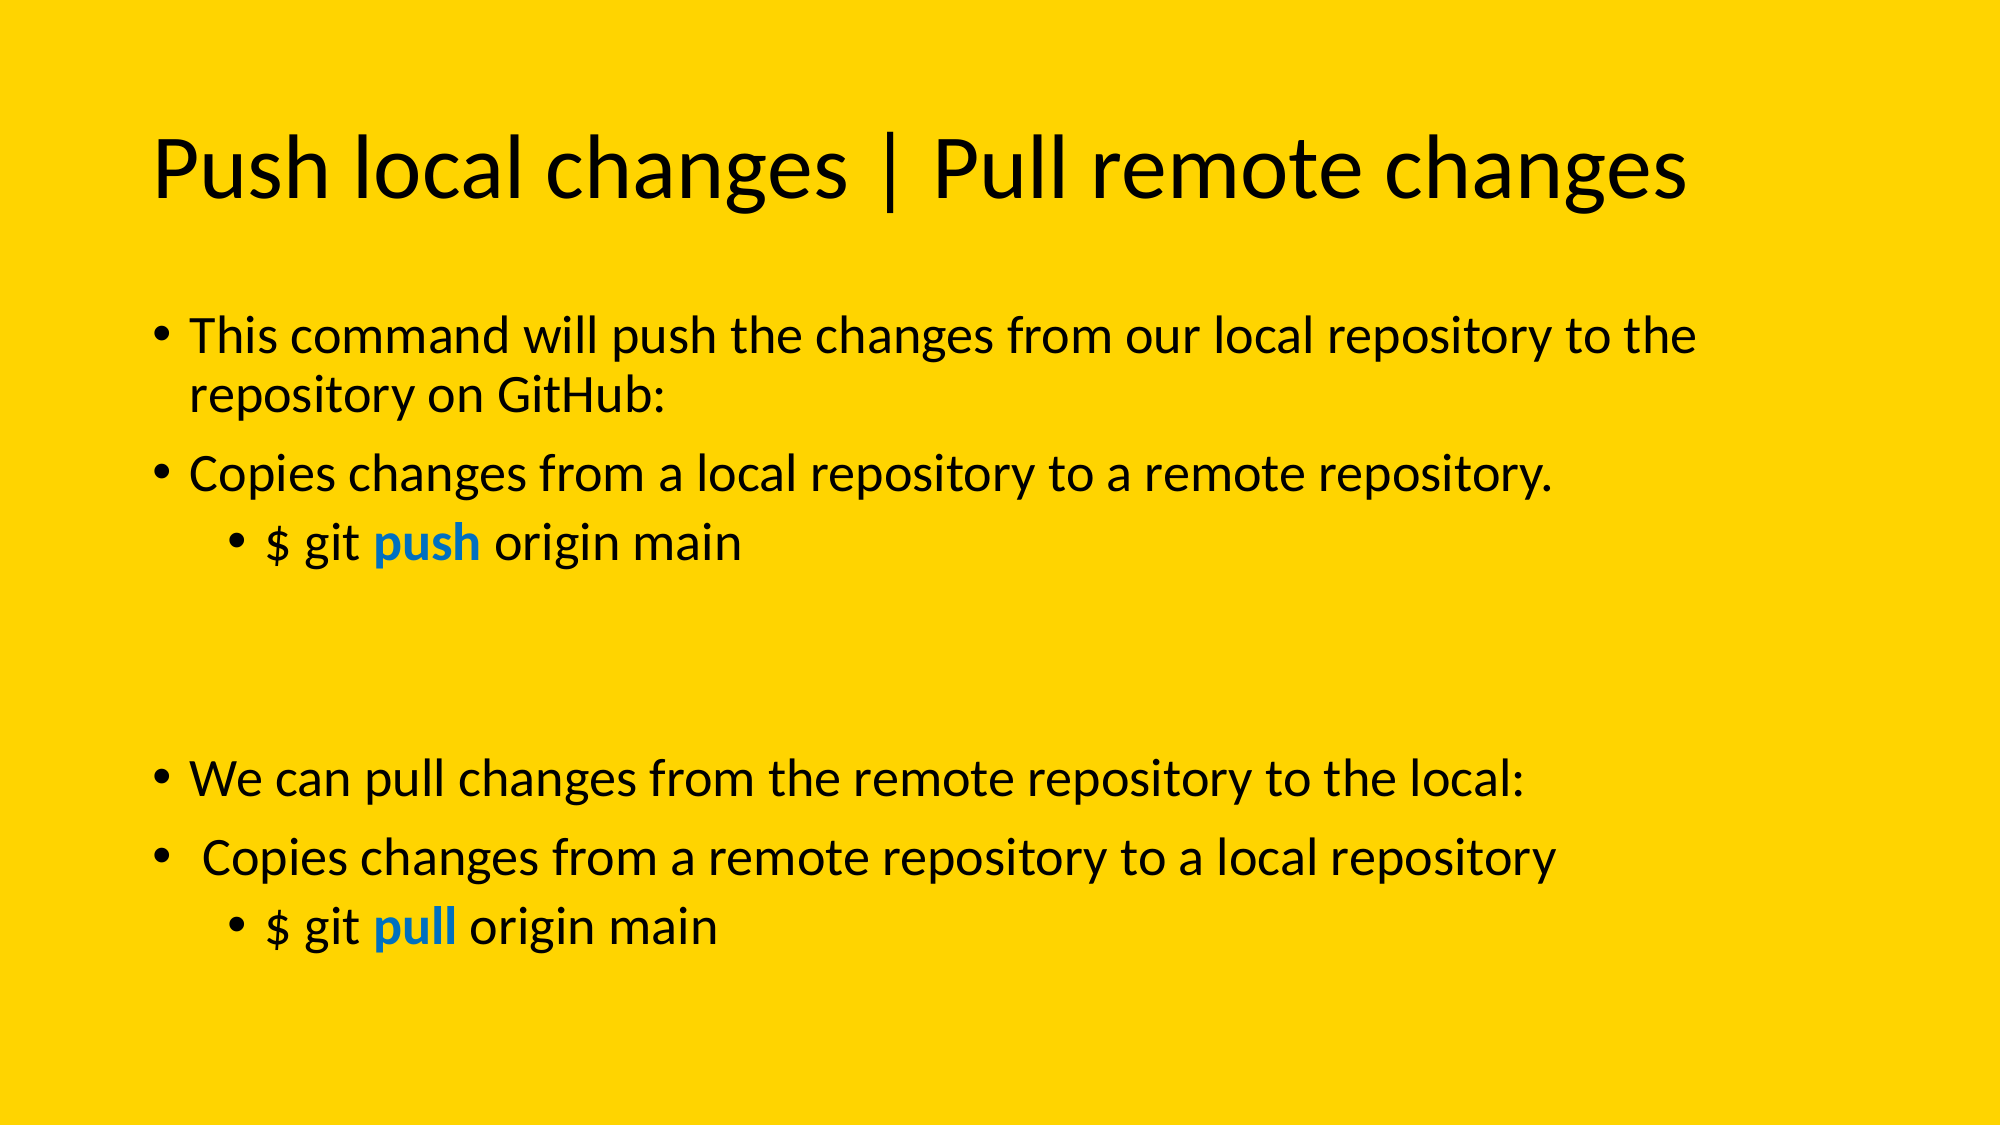

# Push local changes | Pull remote changes
This command will push the changes from our local repository to the repository on GitHub:
Copies changes from a local repository to a remote repository.
$ git push origin main

We can pull changes from the remote repository to the local:
 Copies changes from a remote repository to a local repository
$ git pull origin main